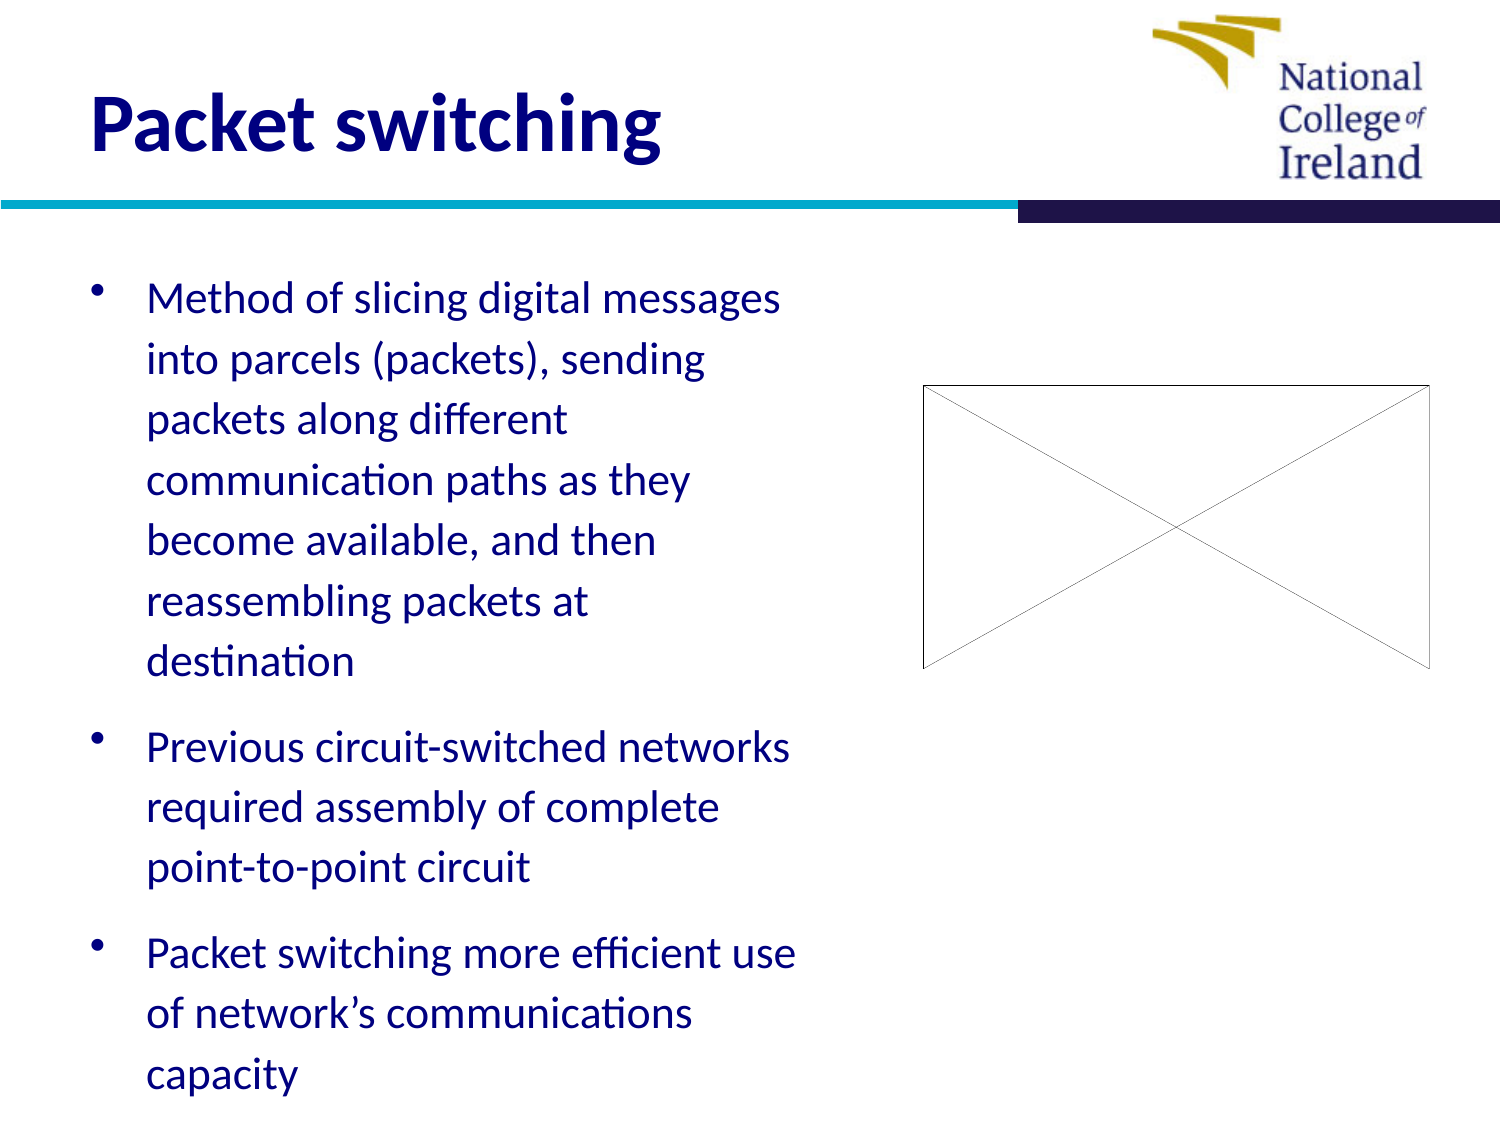

# Packet switching
Method of slicing digital messages into parcels (packets), sending packets along different communication paths as they become available, and then reassembling packets at destination
Previous circuit-switched networks required assembly of complete point-to-point circuit
Packet switching more efficient use of network’s communications capacity